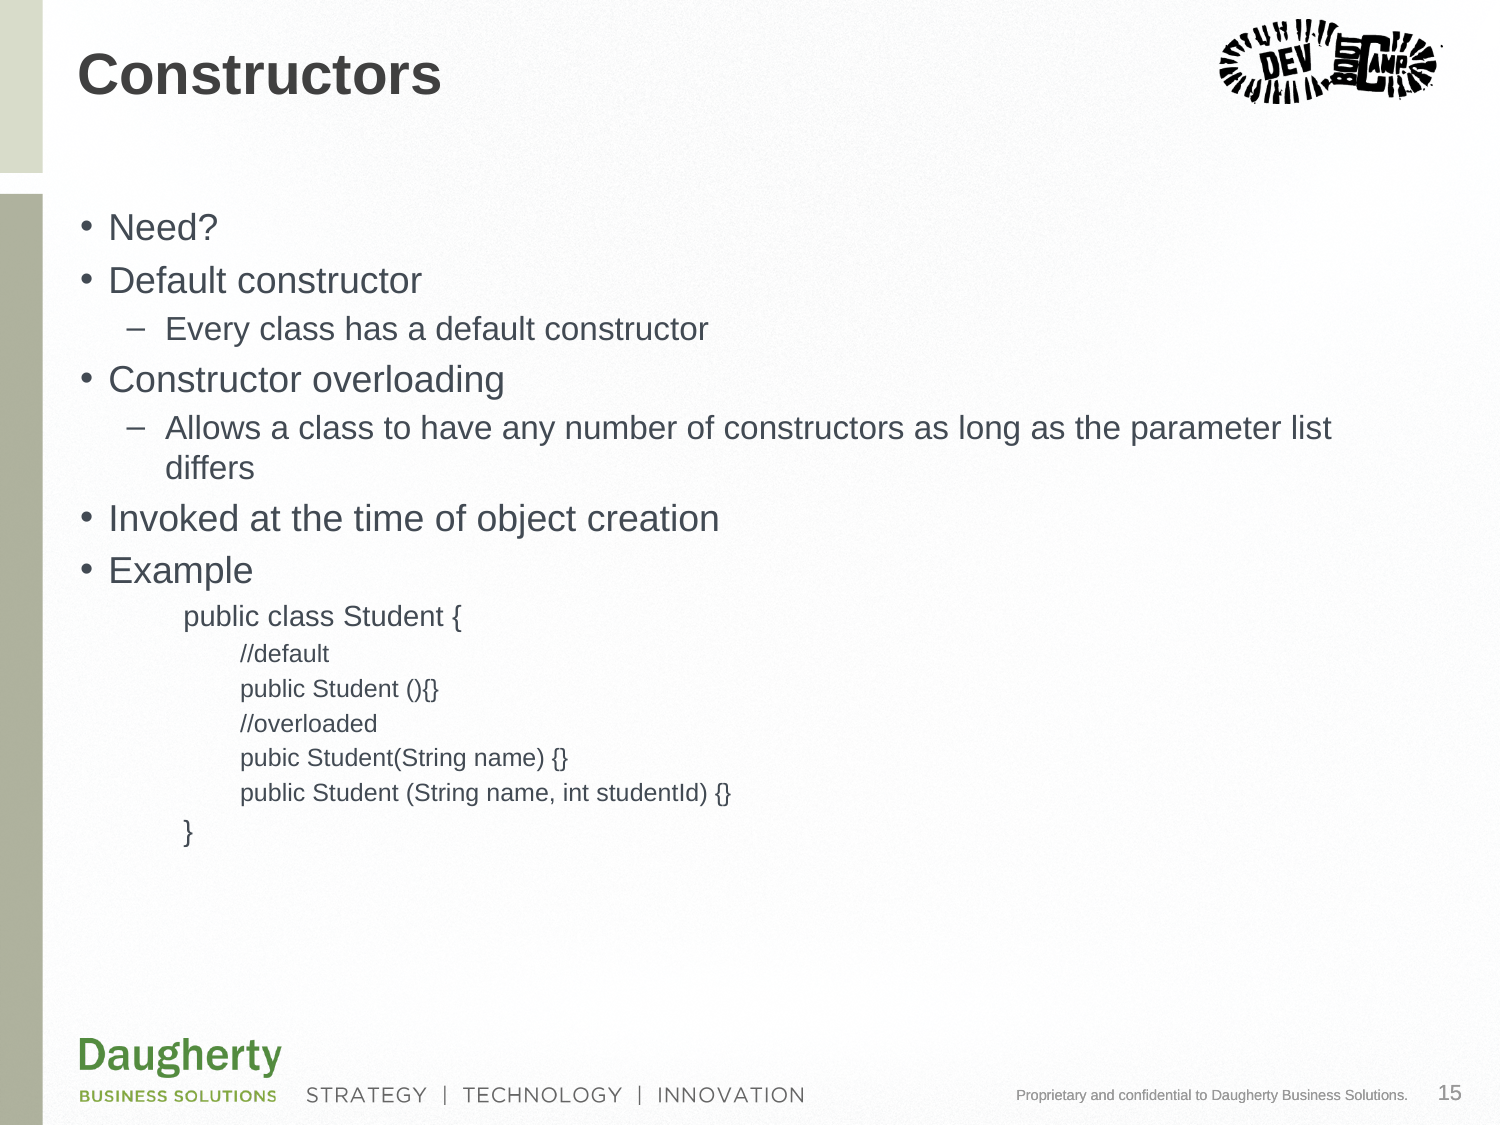

# Constructors
Need?
Default constructor
Every class has a default constructor
Constructor overloading
Allows a class to have any number of constructors as long as the parameter list differs
Invoked at the time of object creation
Example
public class Student {
//default
public Student (){}
//overloaded
pubic Student(String name) {}
public Student (String name, int studentId) {}
}

15
Proprietary and confidential to Daugherty Business Solutions.